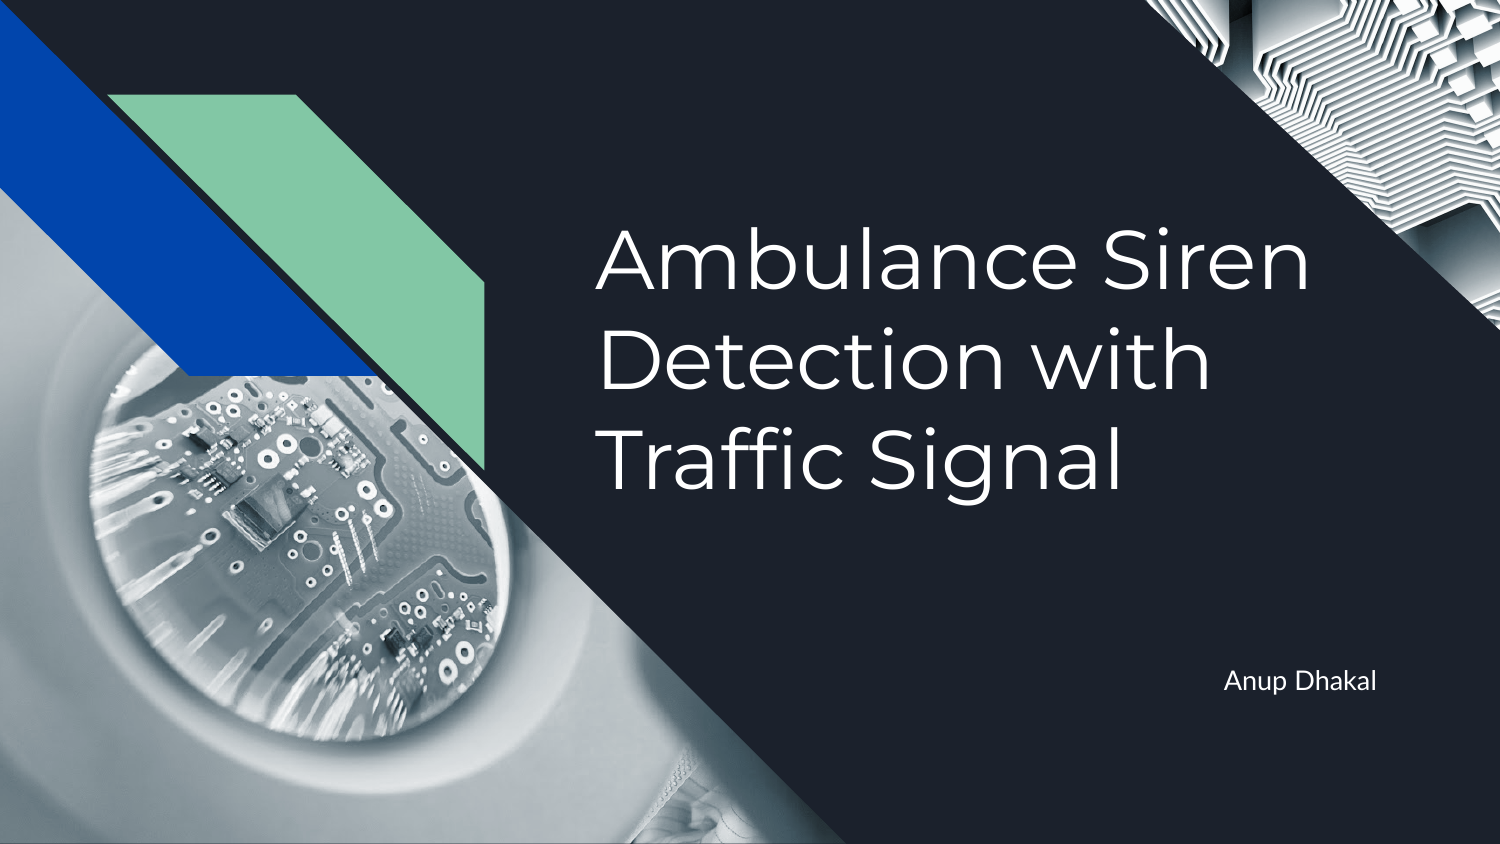

# Ambulance Siren Detection with Traffic Signal
Anup Dhakal